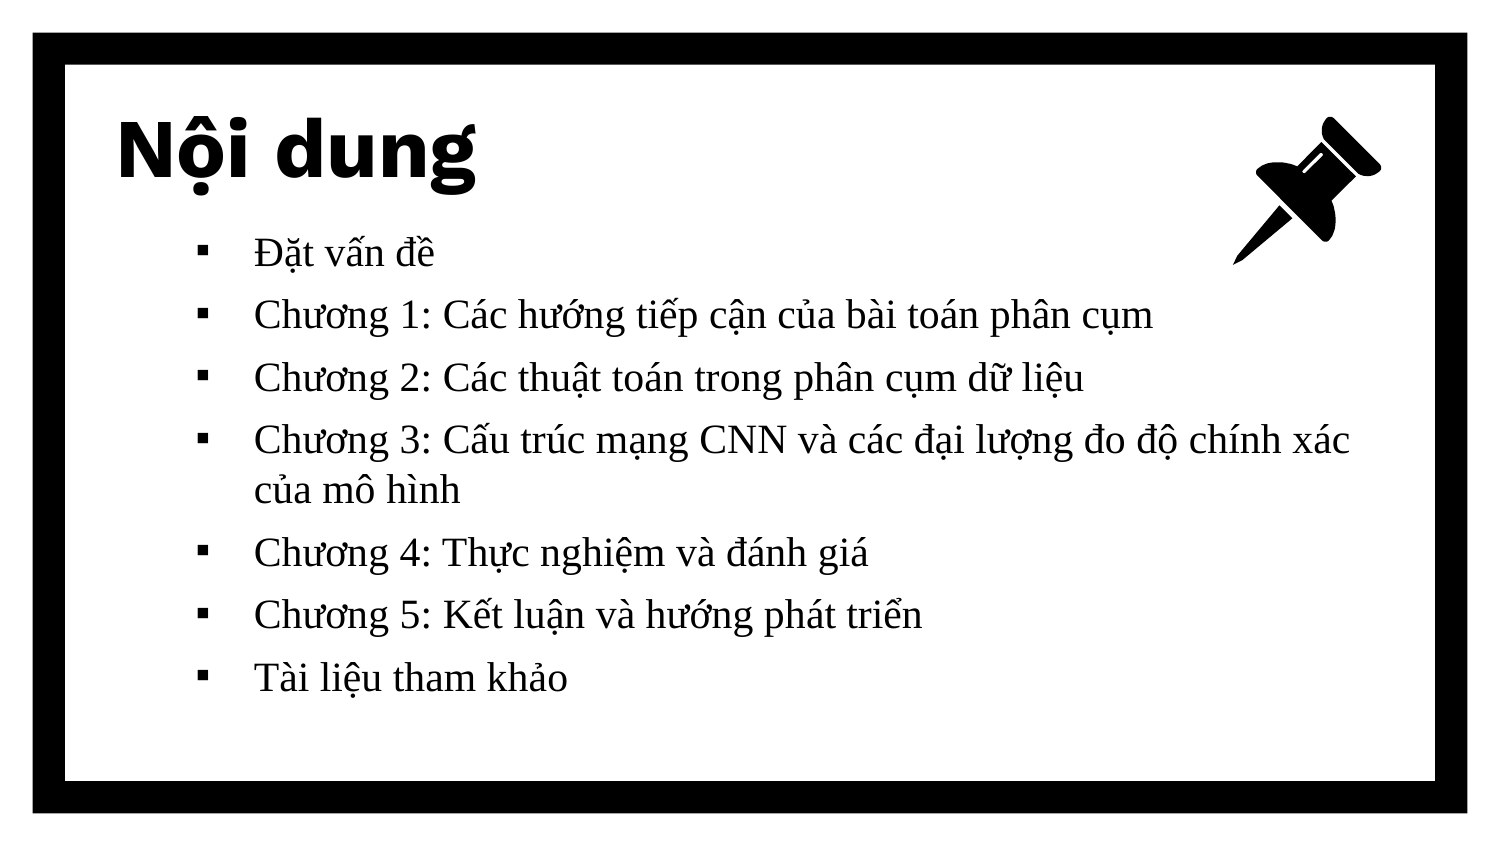

# Nội dung

Đặt vấn đề
Chương 1: Các hướng tiếp cận của bài toán phân cụm
Chương 2: Các thuật toán trong phân cụm dữ liệu
Chương 3: Cấu trúc mạng CNN và các đại lượng đo độ chính xác của mô hình
Chương 4: Thực nghiệm và đánh giá
Chương 5: Kết luận và hướng phát triển
Tài liệu tham khảo
3